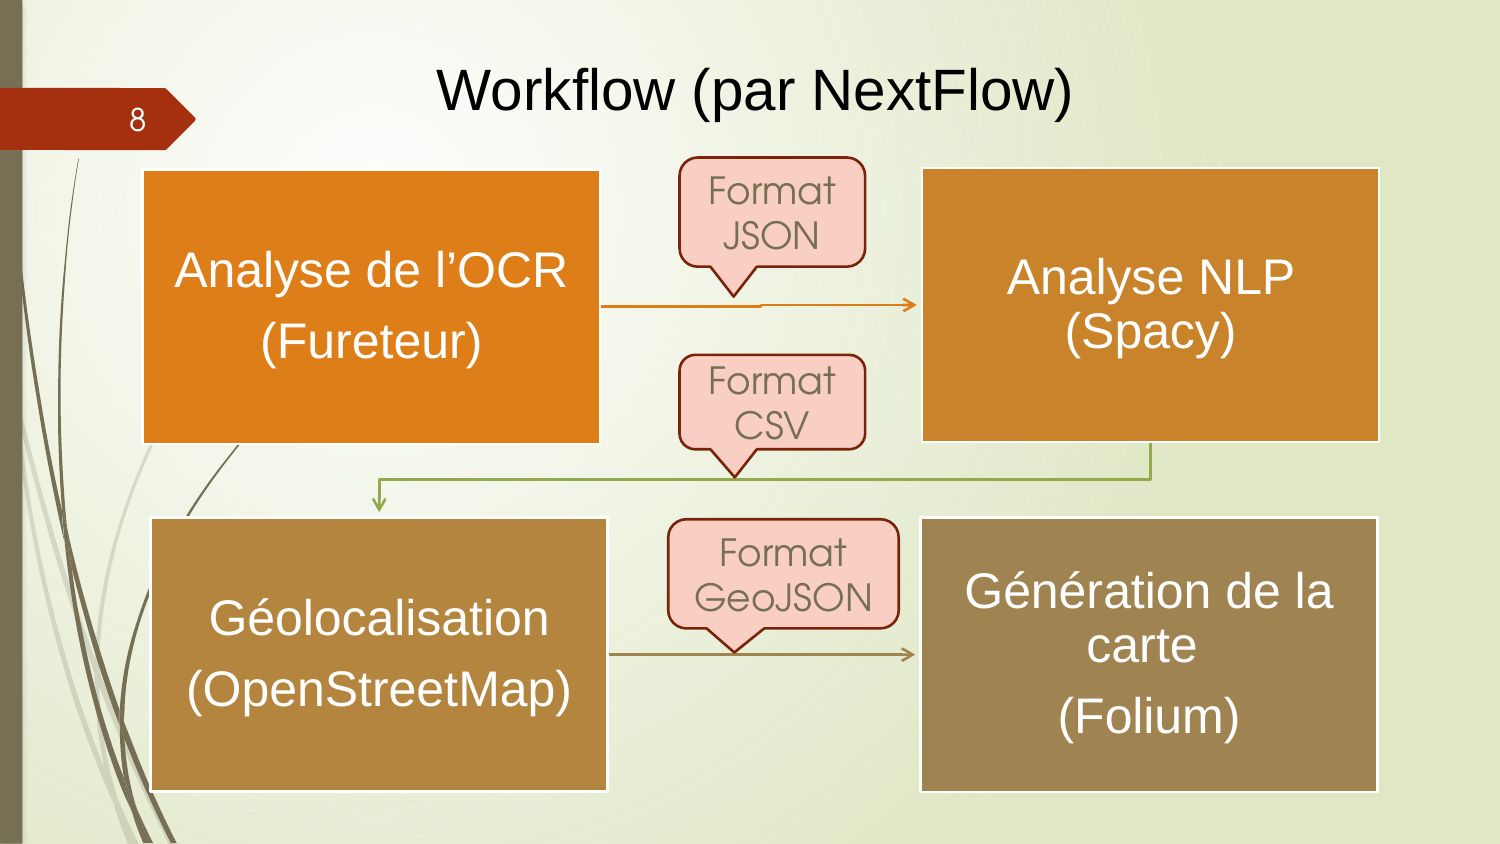

Workflow (par NextFlow)
8

Analyse de l’OCR
(Fureteur)

Analyse NLP (Spacy)

Géolocalisation
(OpenStreetMap)
Génération de la carte
(Folium)
Format JSON
Format CSV
Format GeoJSON